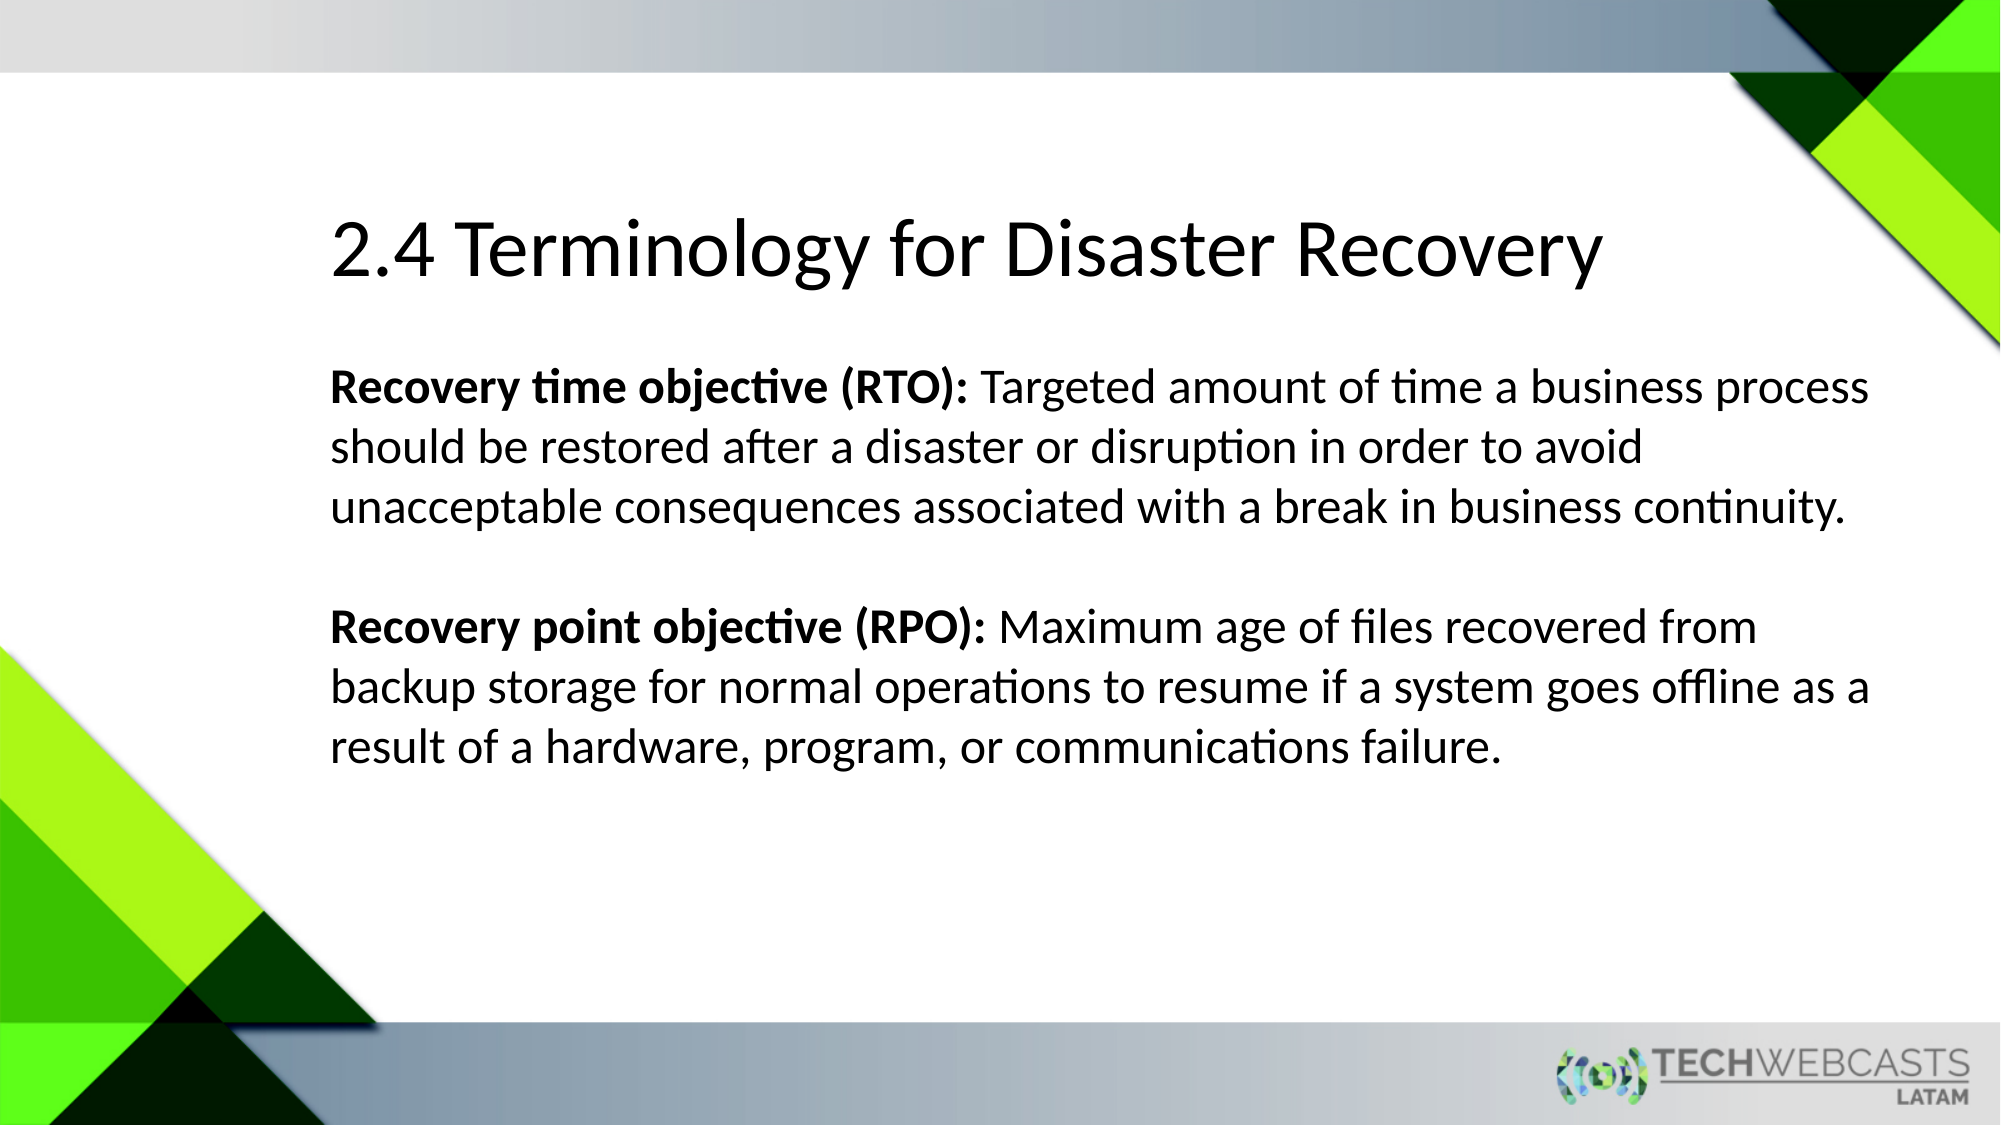

2.4 Terminology for Disaster Recovery

Recovery time objective (RTO): Targeted amount of time a business process should be restored after a disaster or disruption in order to avoid unacceptable consequences associated with a break in business continuity.

Recovery point objective (RPO): Maximum age of files recovered from backup storage for normal operations to resume if a system goes offline as a result of a hardware, program, or communications failure.